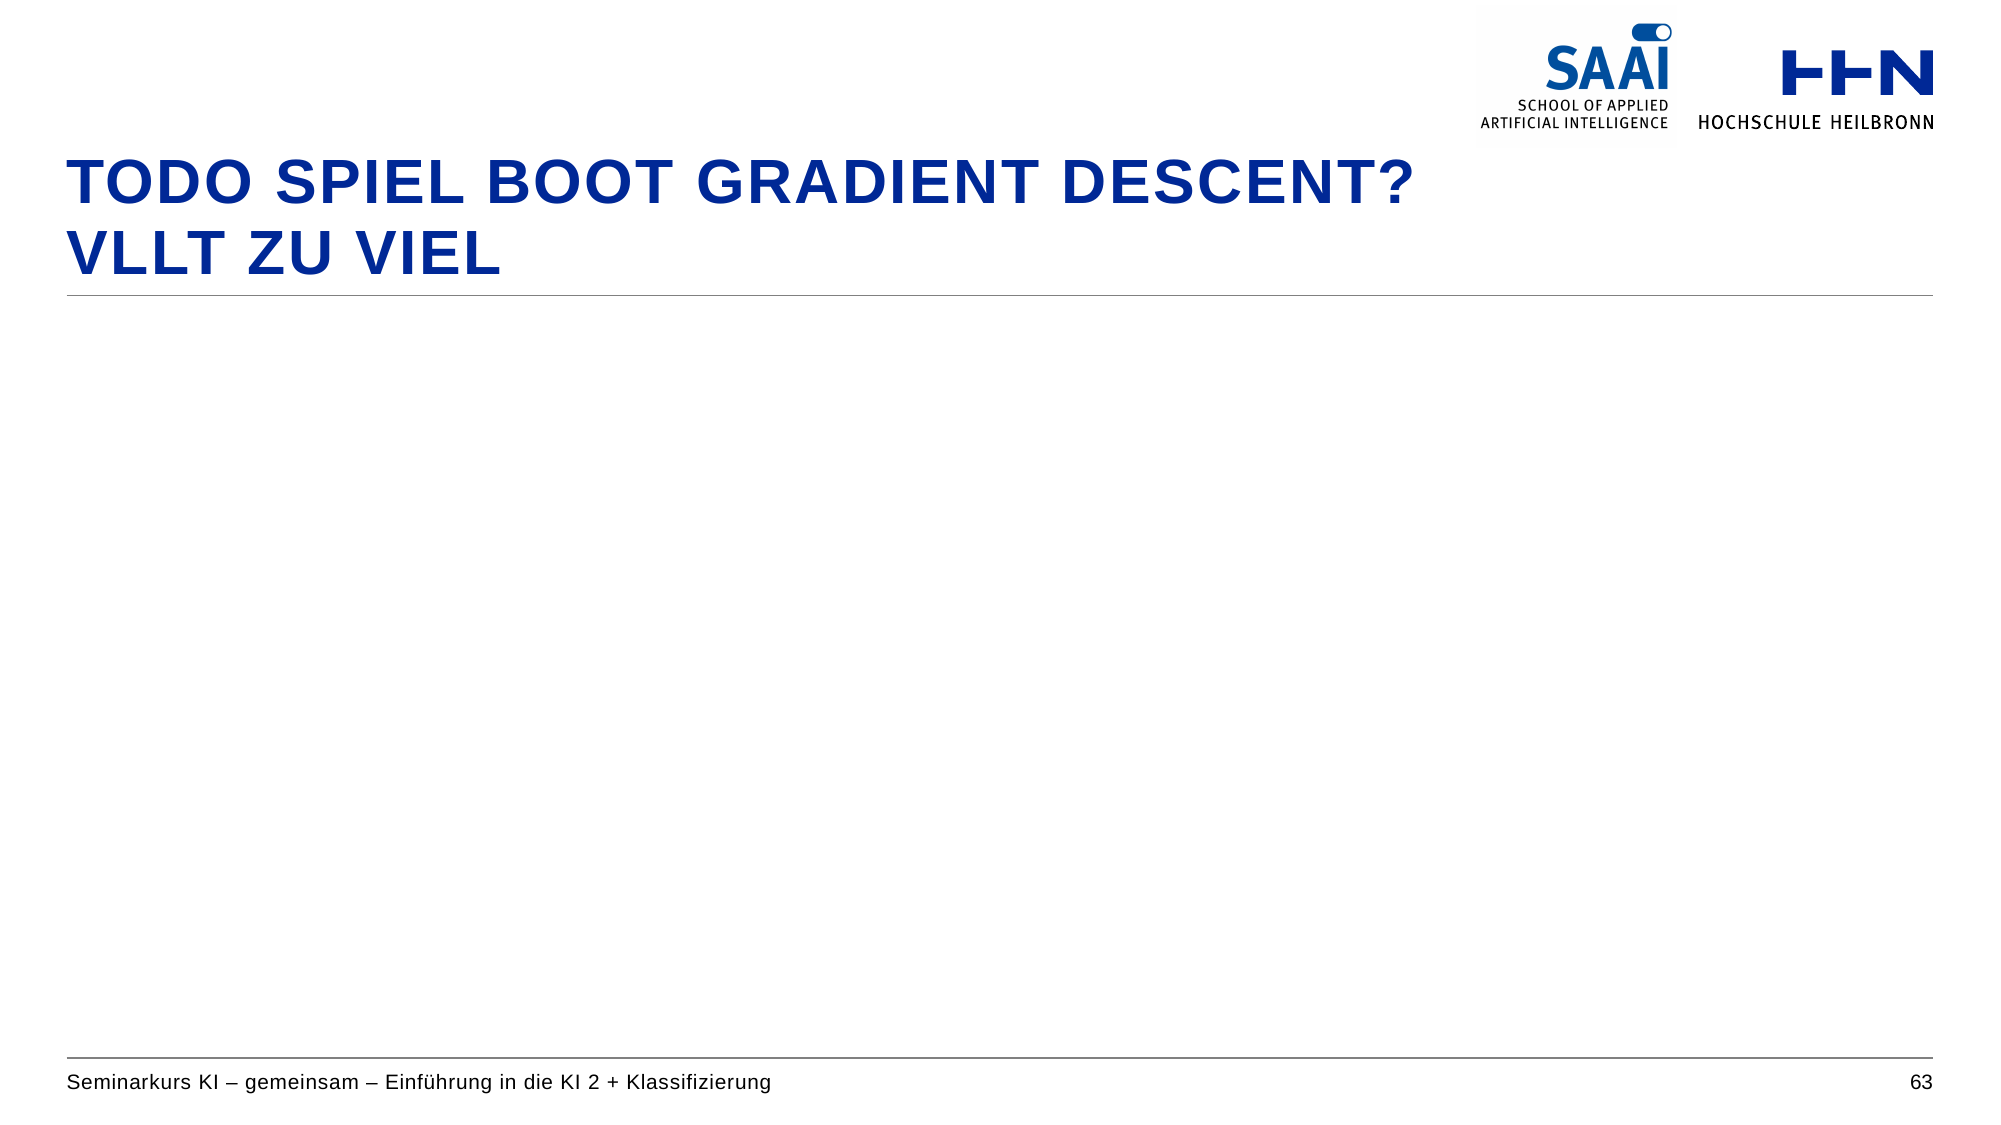

# TODO spiel boot gradient descent? Vllt zu viel

Seminarkurs KI – gemeinsam – Einführung in die KI 2 + Klassifizierung
63